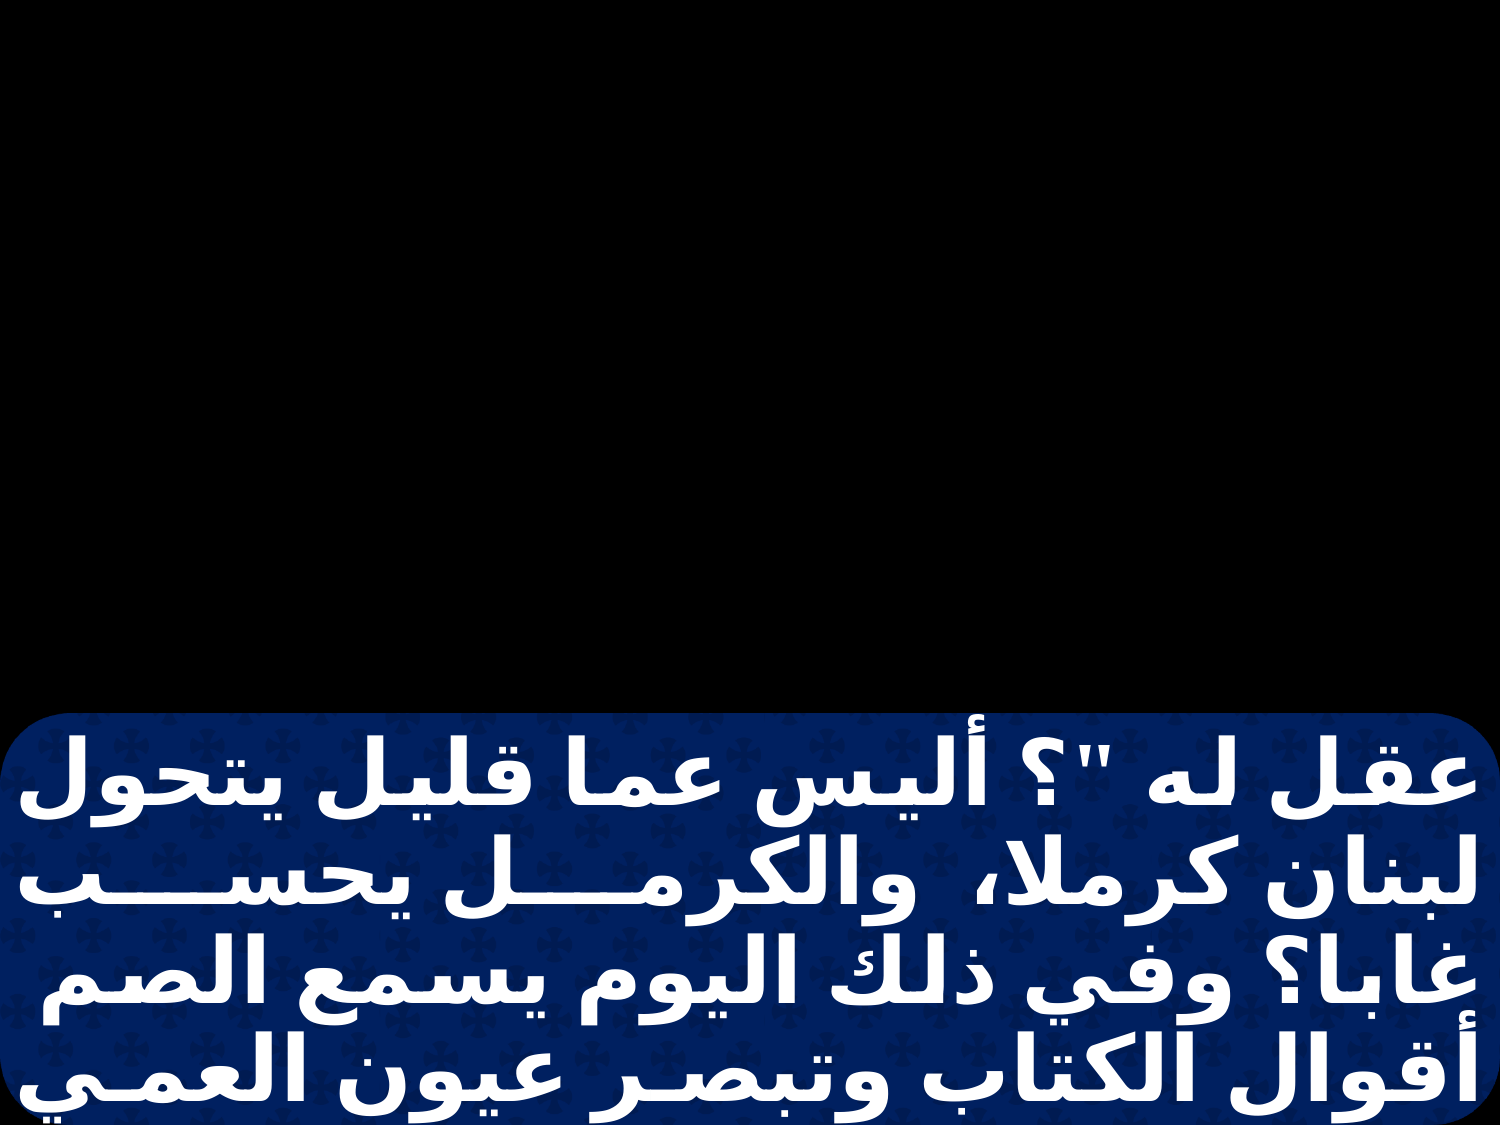

عقل له "؟ أليس عما قليل يتحول لبنان كرملا،  والكرمل يحسب غابا؟ وفي ذلك اليوم يسمع الصم  أقوال الكتاب وتبصر عيون العمي بعد السواد  والظلام. ويزداد البائسون سرورا بالرب، ويبتهج